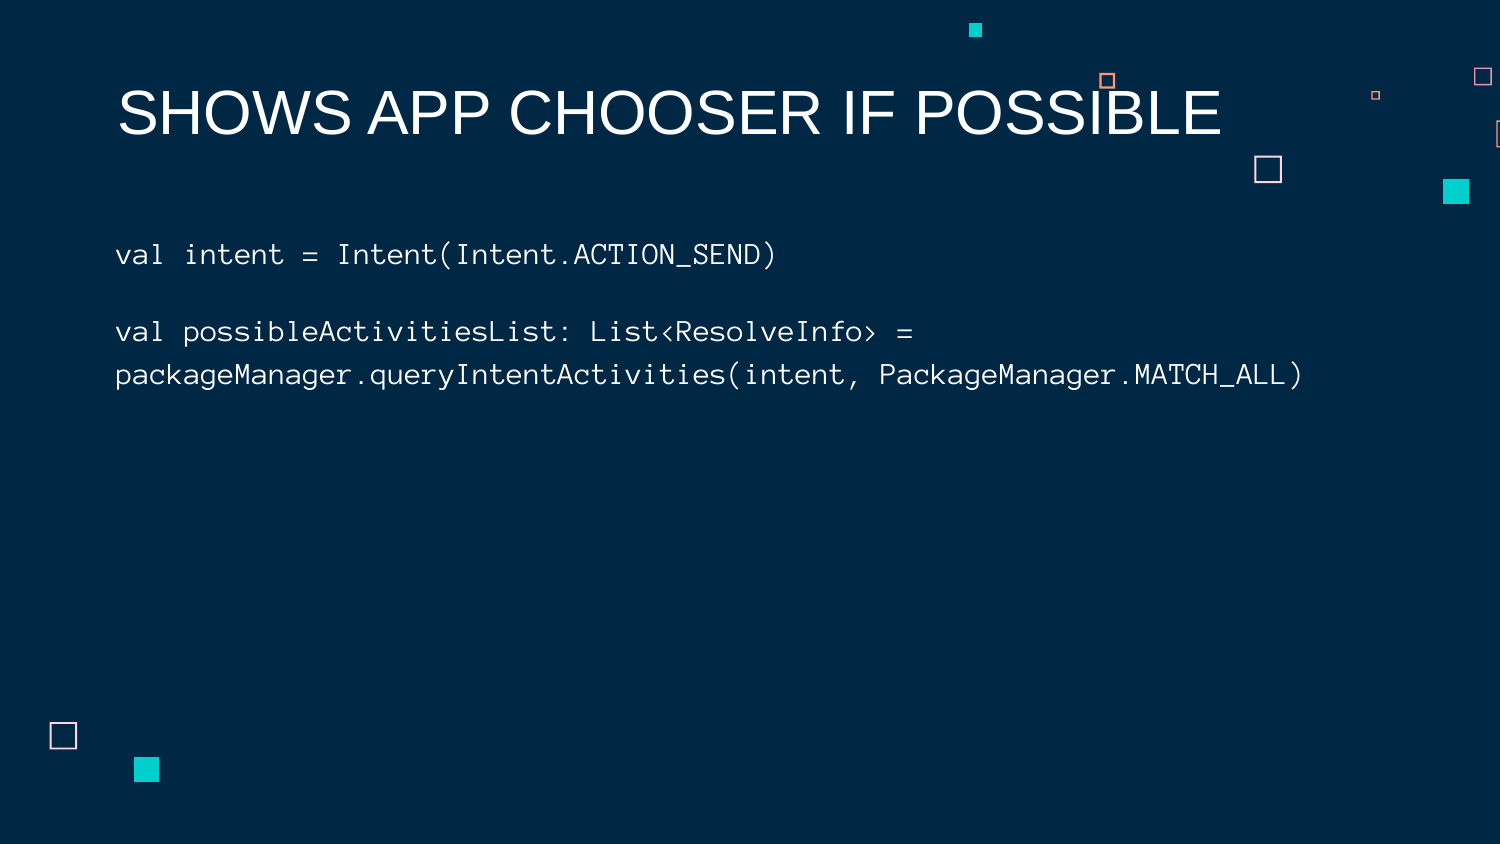

SHOWS APP CHOOSER IF POSSIBLE
val intent = Intent(Intent.ACTION_SEND)
val possibleActivitiesList: List<ResolveInfo> = packageManager.queryIntentActivities(intent, PackageManager.MATCH_ALL)